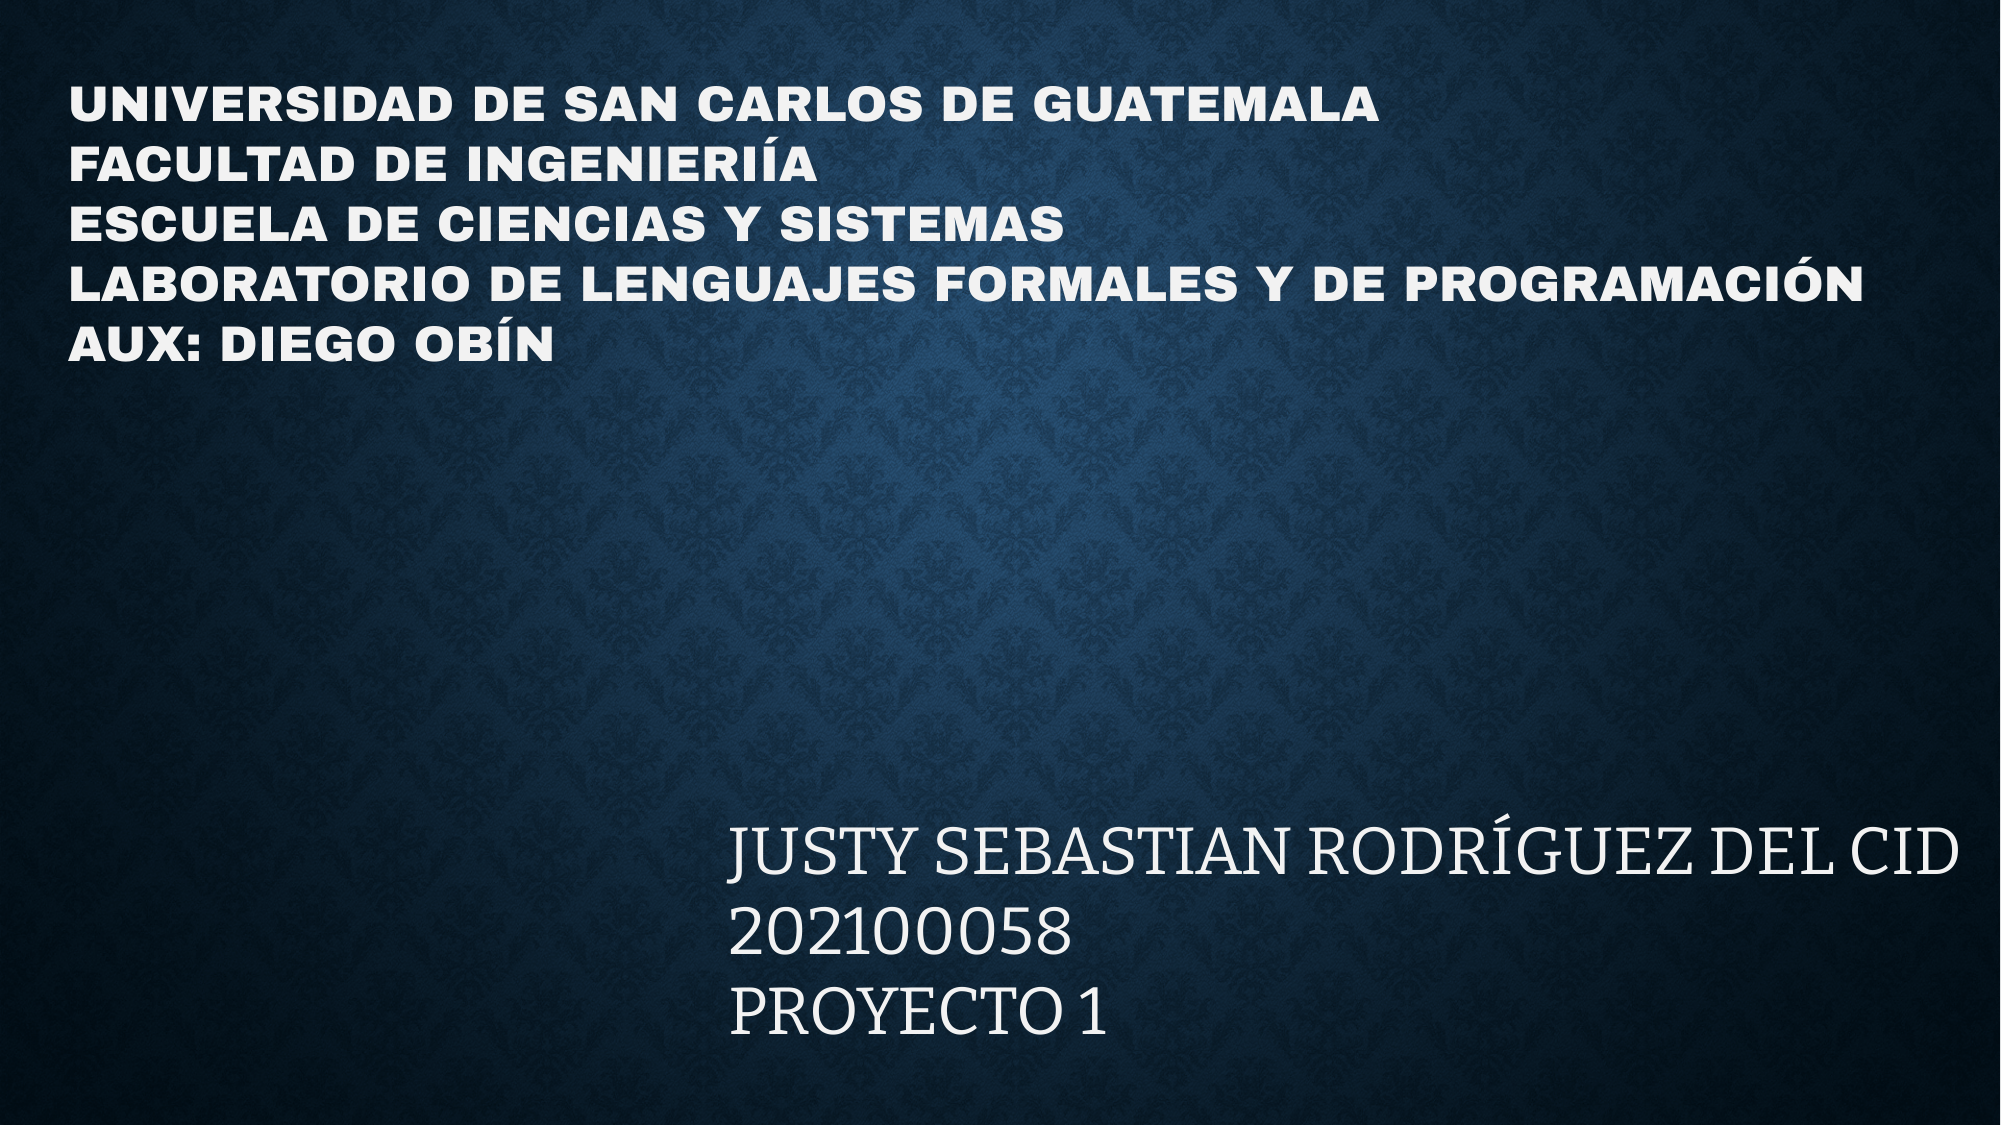

UNIVERSIDAD DE SAN CARLOS DE GUATEMALA
FACULTAD DE INGENIERIÍA
ESCUELA DE CIENCIAS Y SISTEMAS
LABORATORIO DE LENGUAJES FORMALES Y DE PROGRAMACIÓN
AUX: DIEGO OBÍN
JUSTY SEBASTIAN RODRÍGUEZ DEL CID
202100058
PROYECTO 1